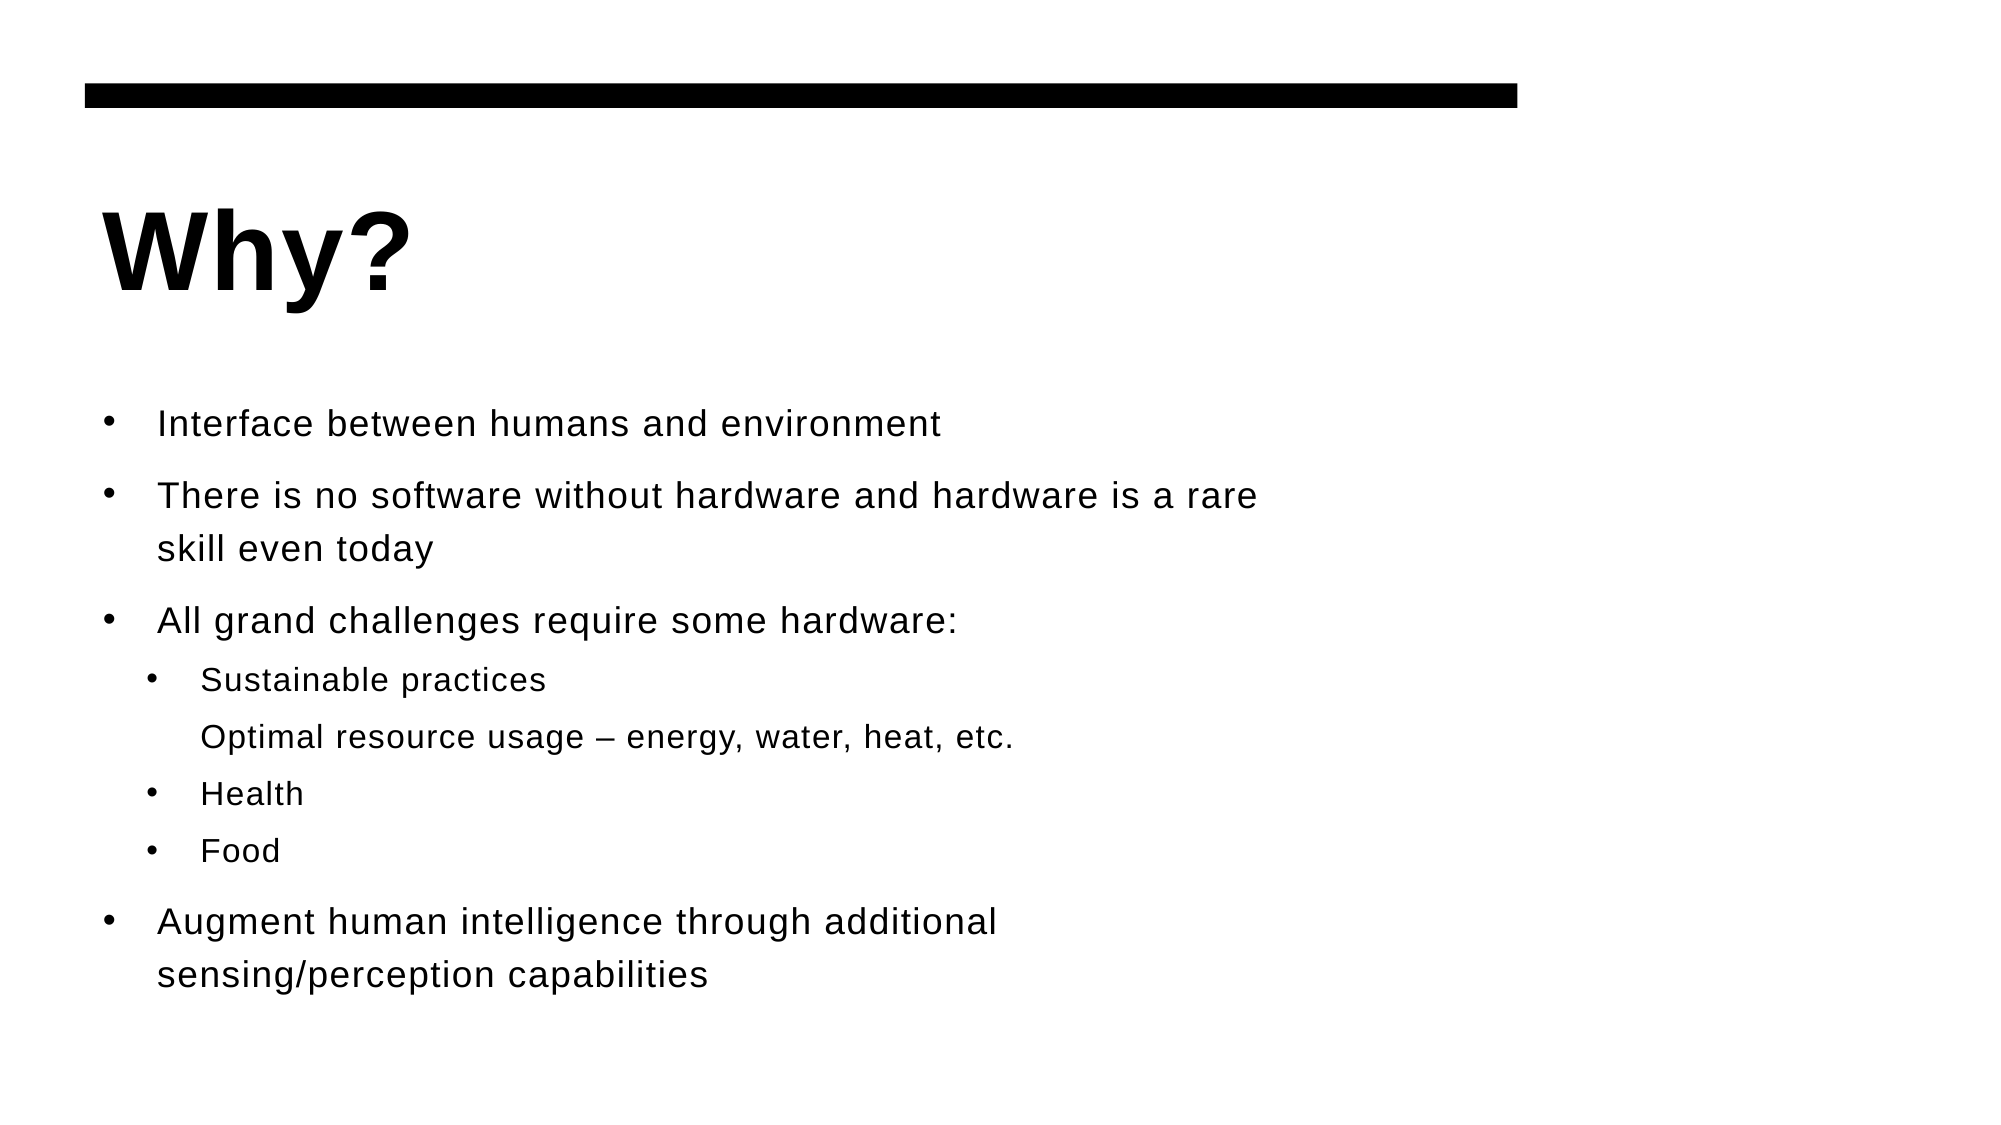

# Why?
Interface between humans and environment
There is no software without hardware and hardware is a rare skill even today
All grand challenges require some hardware:
Sustainable practices
		Optimal resource usage – energy, water, heat, etc.
Health
Food
Augment human intelligence through additional sensing/perception capabilities